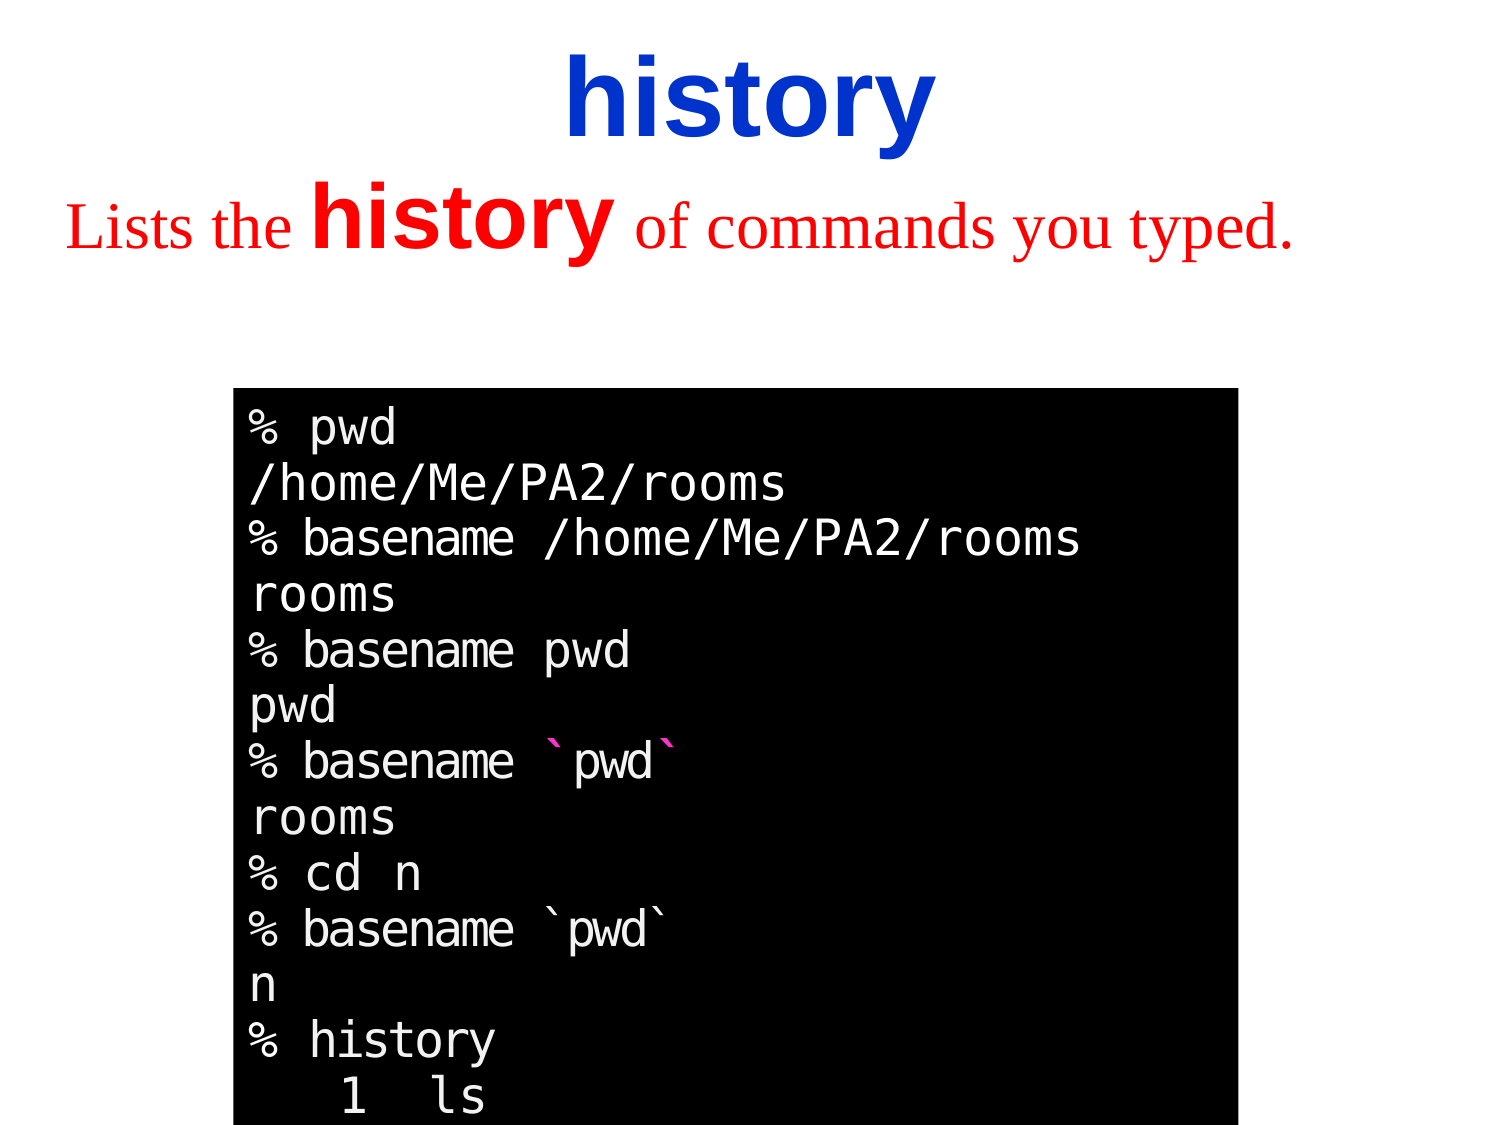

history
Lists the history of commands you typed.

% pwd
/home/Me/PA2/rooms
% basename /home/Me/PA2/rooms
rooms
% basename pwd
pwd
% basename `pwd`
rooms
% cd n
% basename `pwd`
n
% history
   1  ls